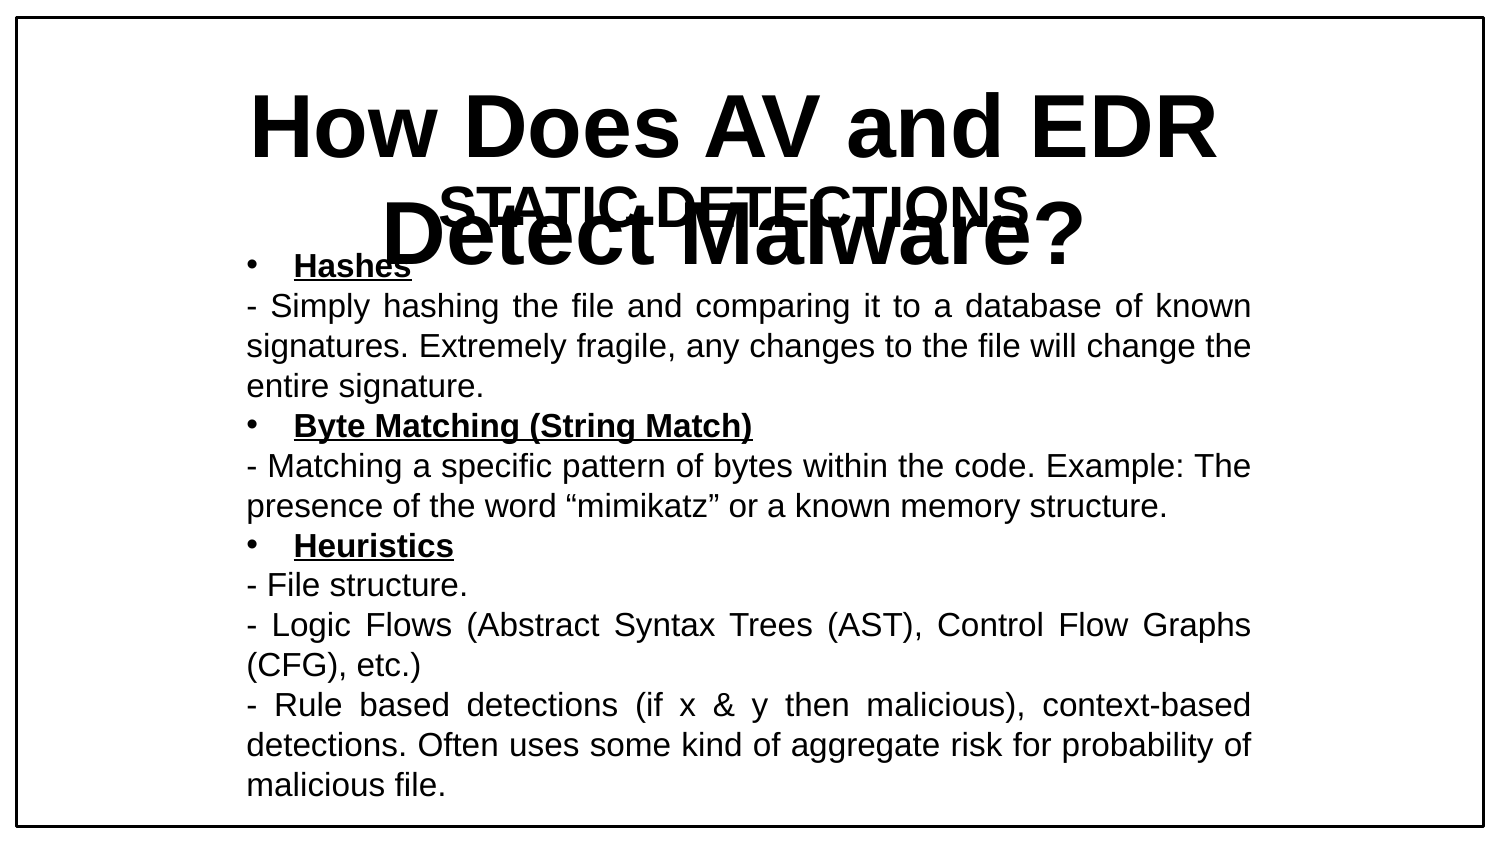

# How Does AV and EDR Detect Malware?
STATIC DETECTIONS
Hashes
- Simply hashing the file and comparing it to a database of known signatures. Extremely fragile, any changes to the file will change the entire signature.
Byte Matching (String Match)
- Matching a specific pattern of bytes within the code. Example: The presence of the word “mimikatz” or a known memory structure.
Heuristics
- File structure.
- Logic Flows (Abstract Syntax Trees (AST), Control Flow Graphs (CFG), etc.)
- Rule based detections (if x & y then malicious), context-based detections. Often uses some kind of aggregate risk for probability of malicious file.